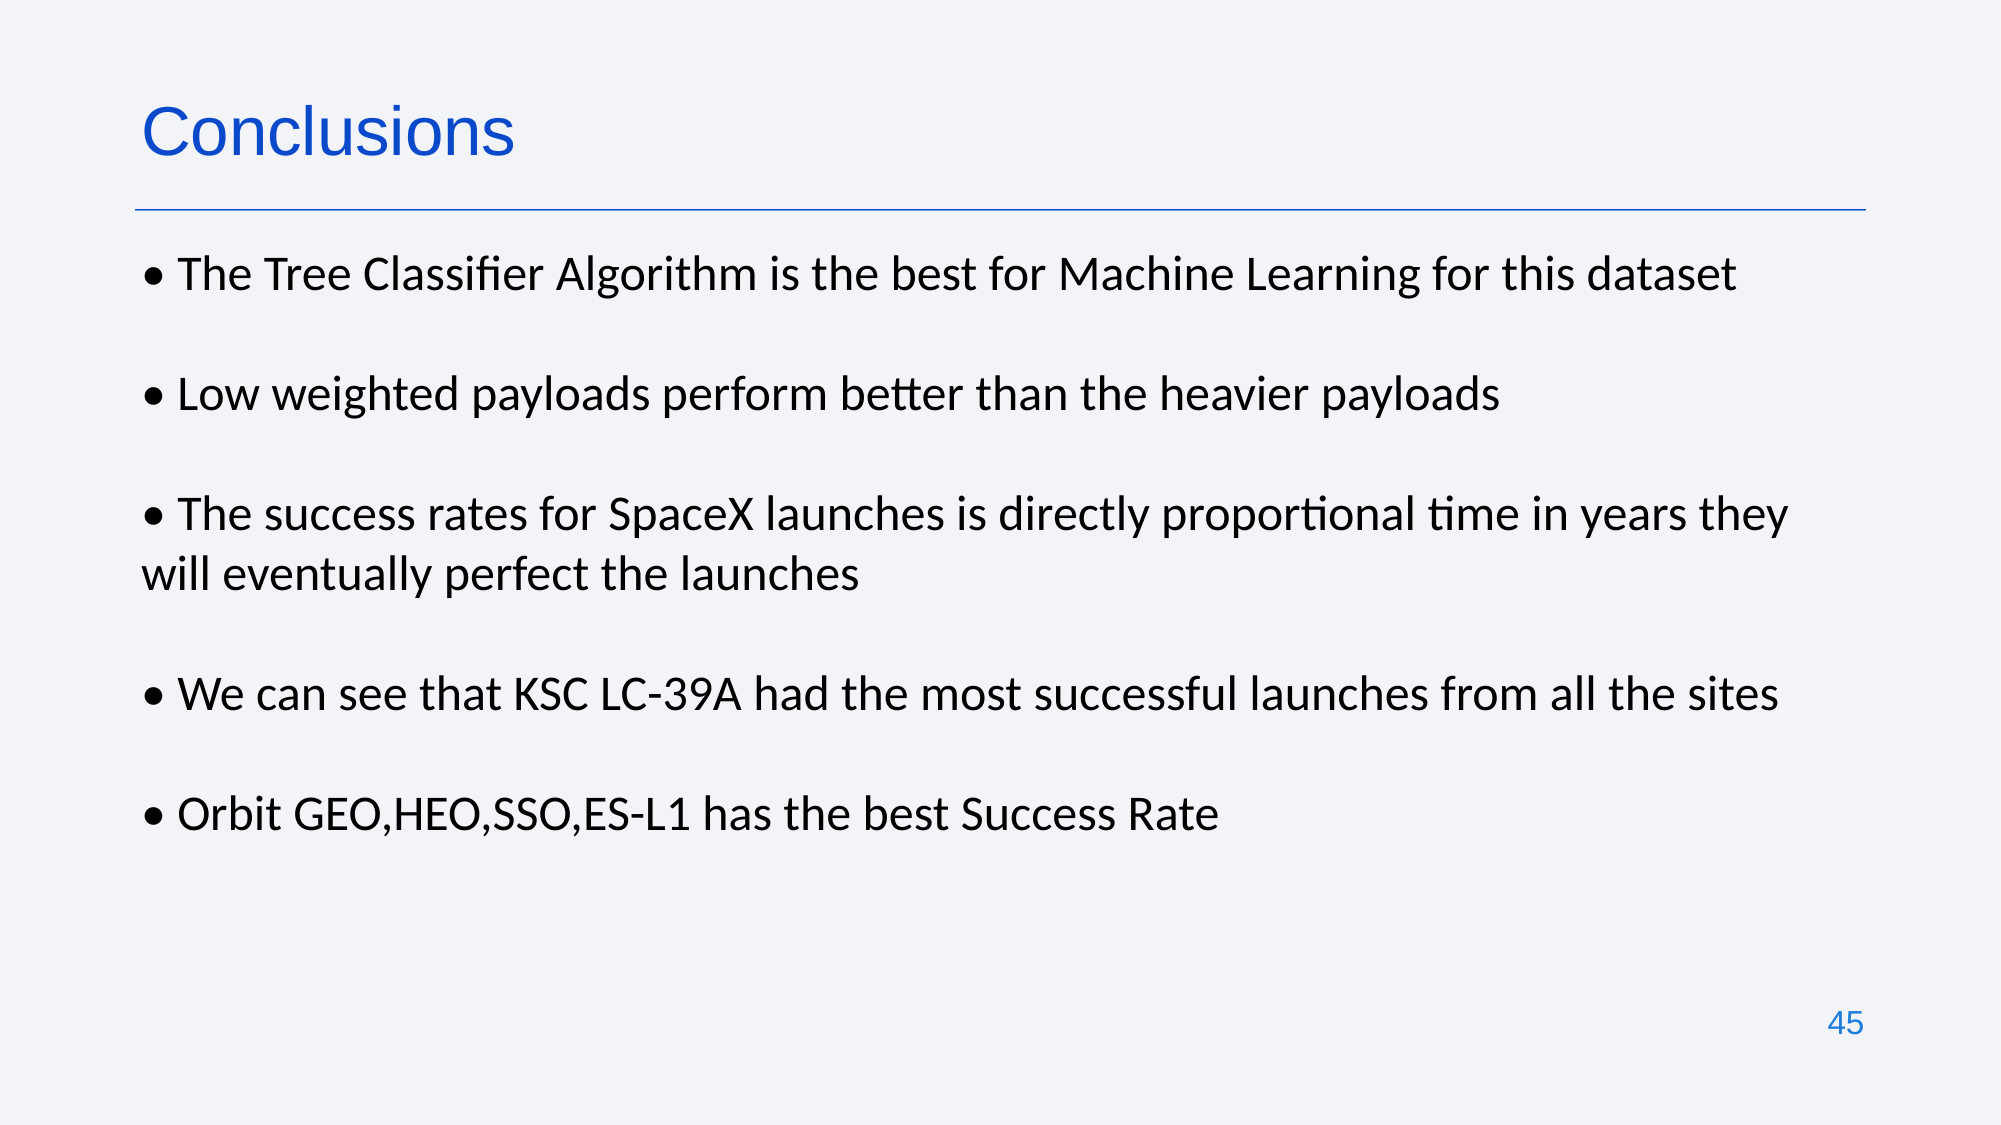

Conclusions
• The Tree Classifier Algorithm is the best for Machine Learning for this dataset

• Low weighted payloads perform better than the heavier payloads

• The success rates for SpaceX launches is directly proportional time in years they will eventually perfect the launches

• We can see that KSC LC-39A had the most successful launches from all the sites

• Orbit GEO,HEO,SSO,ES-L1 has the best Success Rate
45